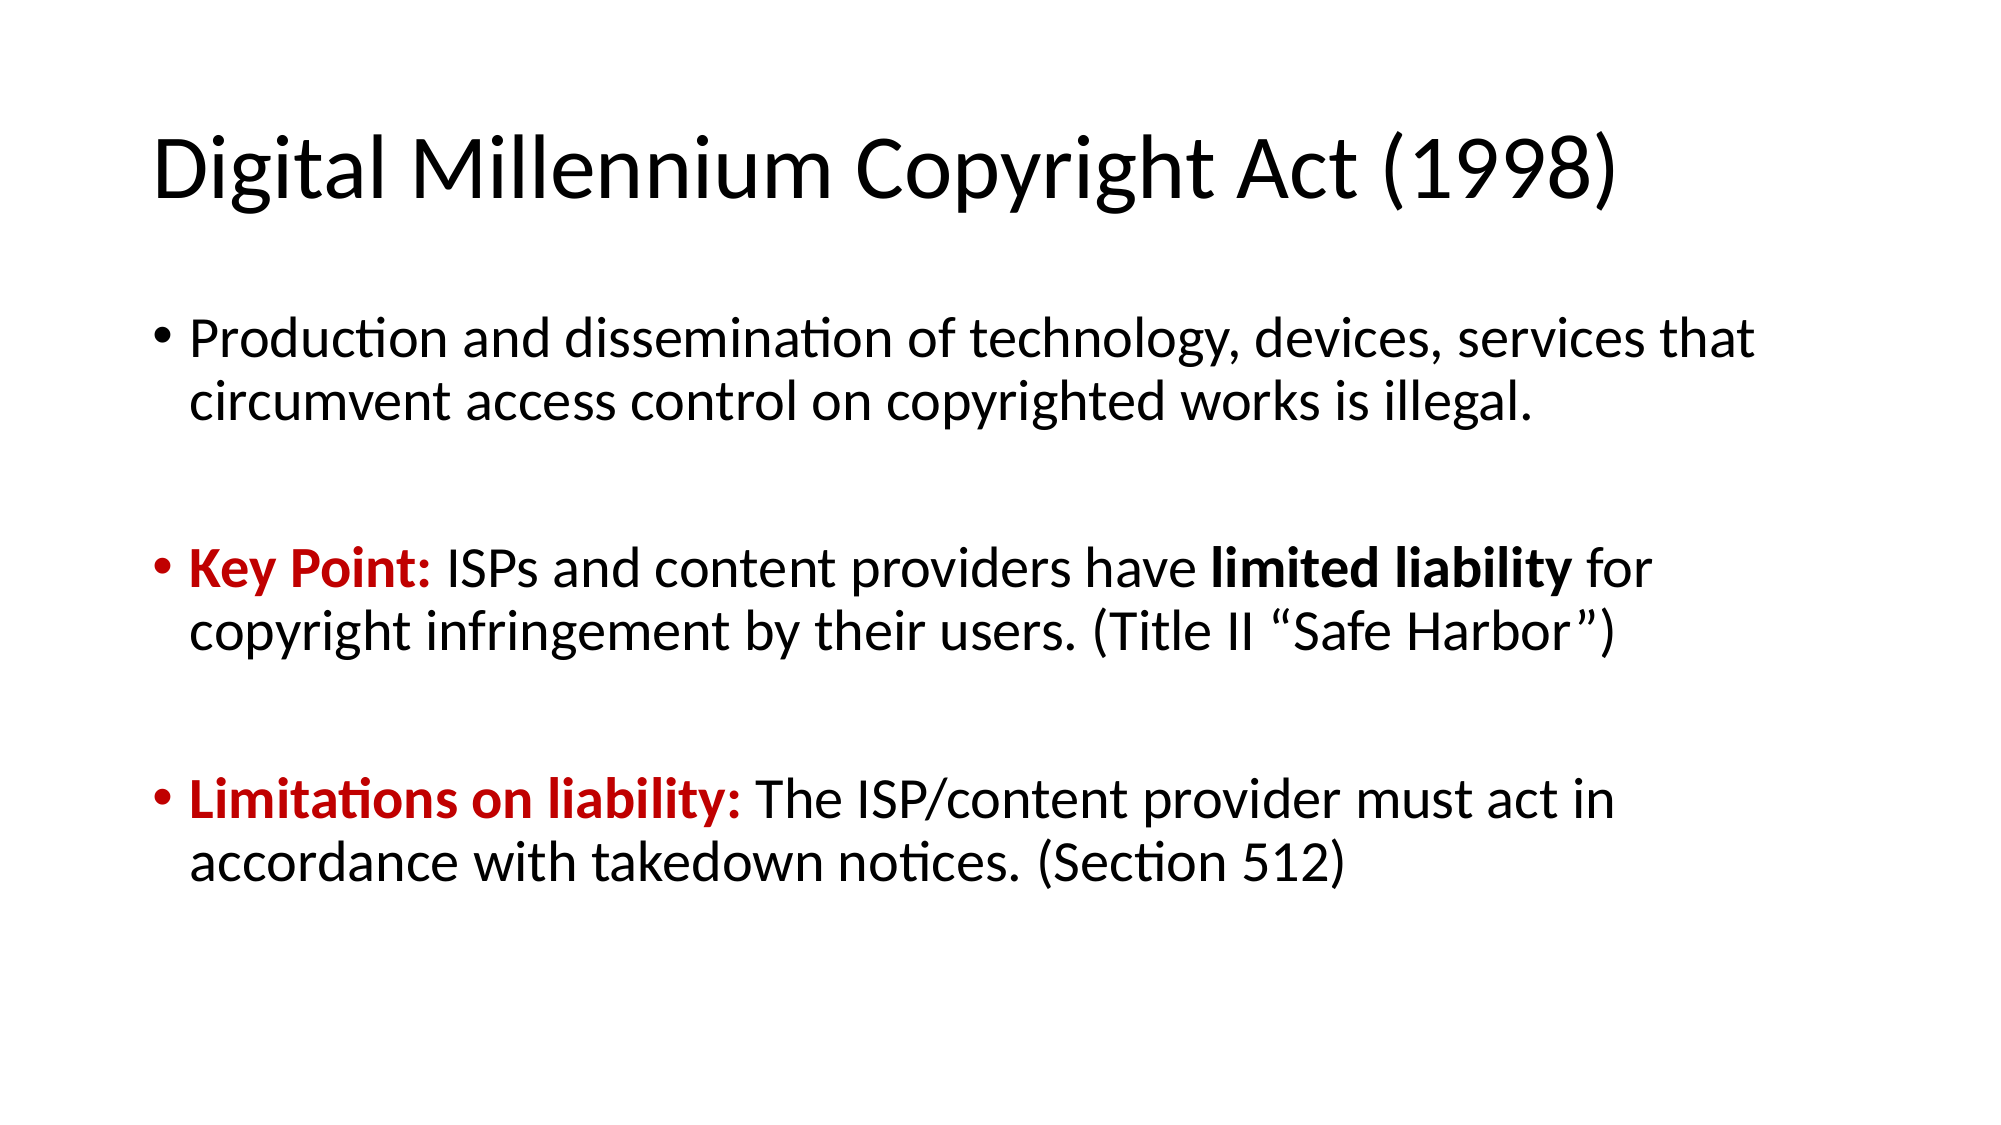

# Digital Millennium Copyright Act (1998)
Production and dissemination of technology, devices, services that circumvent access control on copyrighted works is illegal.

Key Point: ISPs and content providers have limited liability for copyright infringement by their users. (Title II “Safe Harbor”)

Limitations on liability: The ISP/content provider must act in accordance with takedown notices. (Section 512)